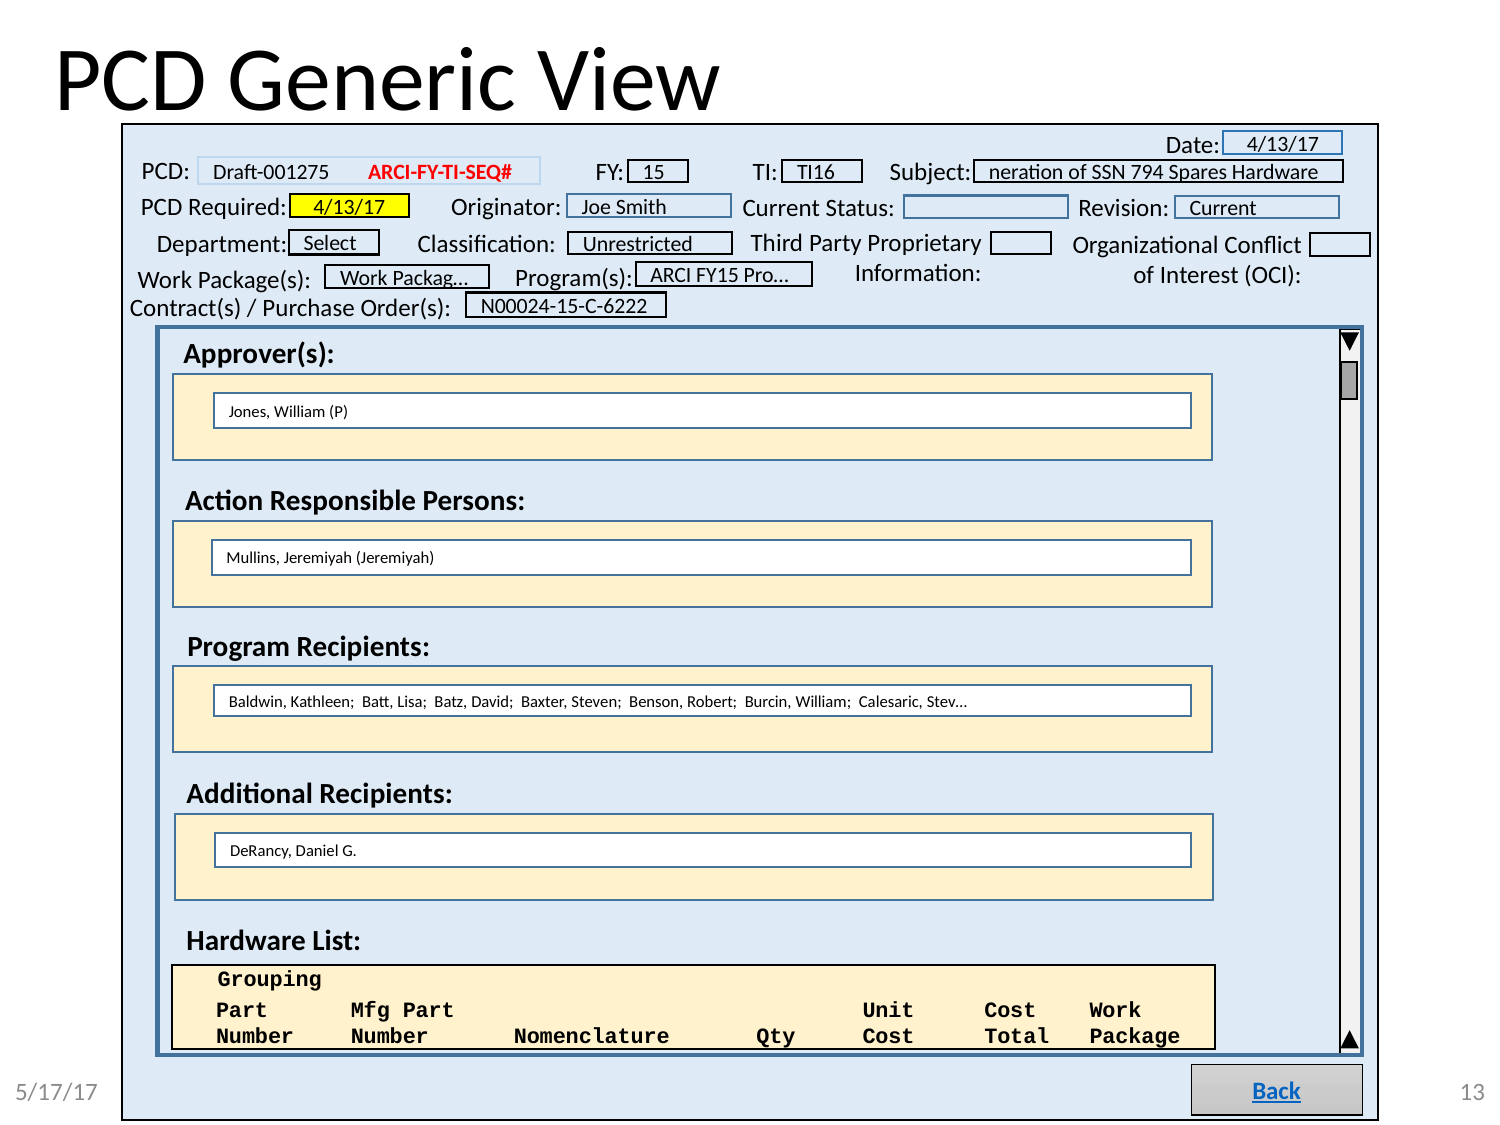

# PCD Generic View
Date:

4/13/17
PCD:
FY:
TI:
Subject:
Draft-001275	 ARCI-FY-TI-SEQ#
15
TI16
neration of SSN 794 Spares Hardware
PCD Required:
Originator:
Current Status:
Revision:
4/13/17
Joe Smith

Current
Third Party Proprietary Information:
Classification:
Department:
Organizational Conflict of Interest (OCI):
Select
Unrestricted

Program(s):
Work Package(s):
ARCI FY15 Pro…
Work Packag…
Contract(s) / Purchase Order(s):
N00024-15-C-6222
Approver(s):

Jones, William (P)

Action Responsible Persons:

Mullins, Jeremiyah (Jeremiyah)
Program Recipients:

Baldwin, Kathleen;  Batt, Lisa;  Batz, David;  Baxter, Steven;  Benson, Robert;  Burcin, William;  Calesaric, Stev…
Additional Recipients:

DeRancy, Daniel G.
Hardware List:
Grouping

Part
Number
Mfg Part
Number

Nomenclature

Qty
Unit
Cost
Cost
Total
Work
Package

13
5/17/17
Back